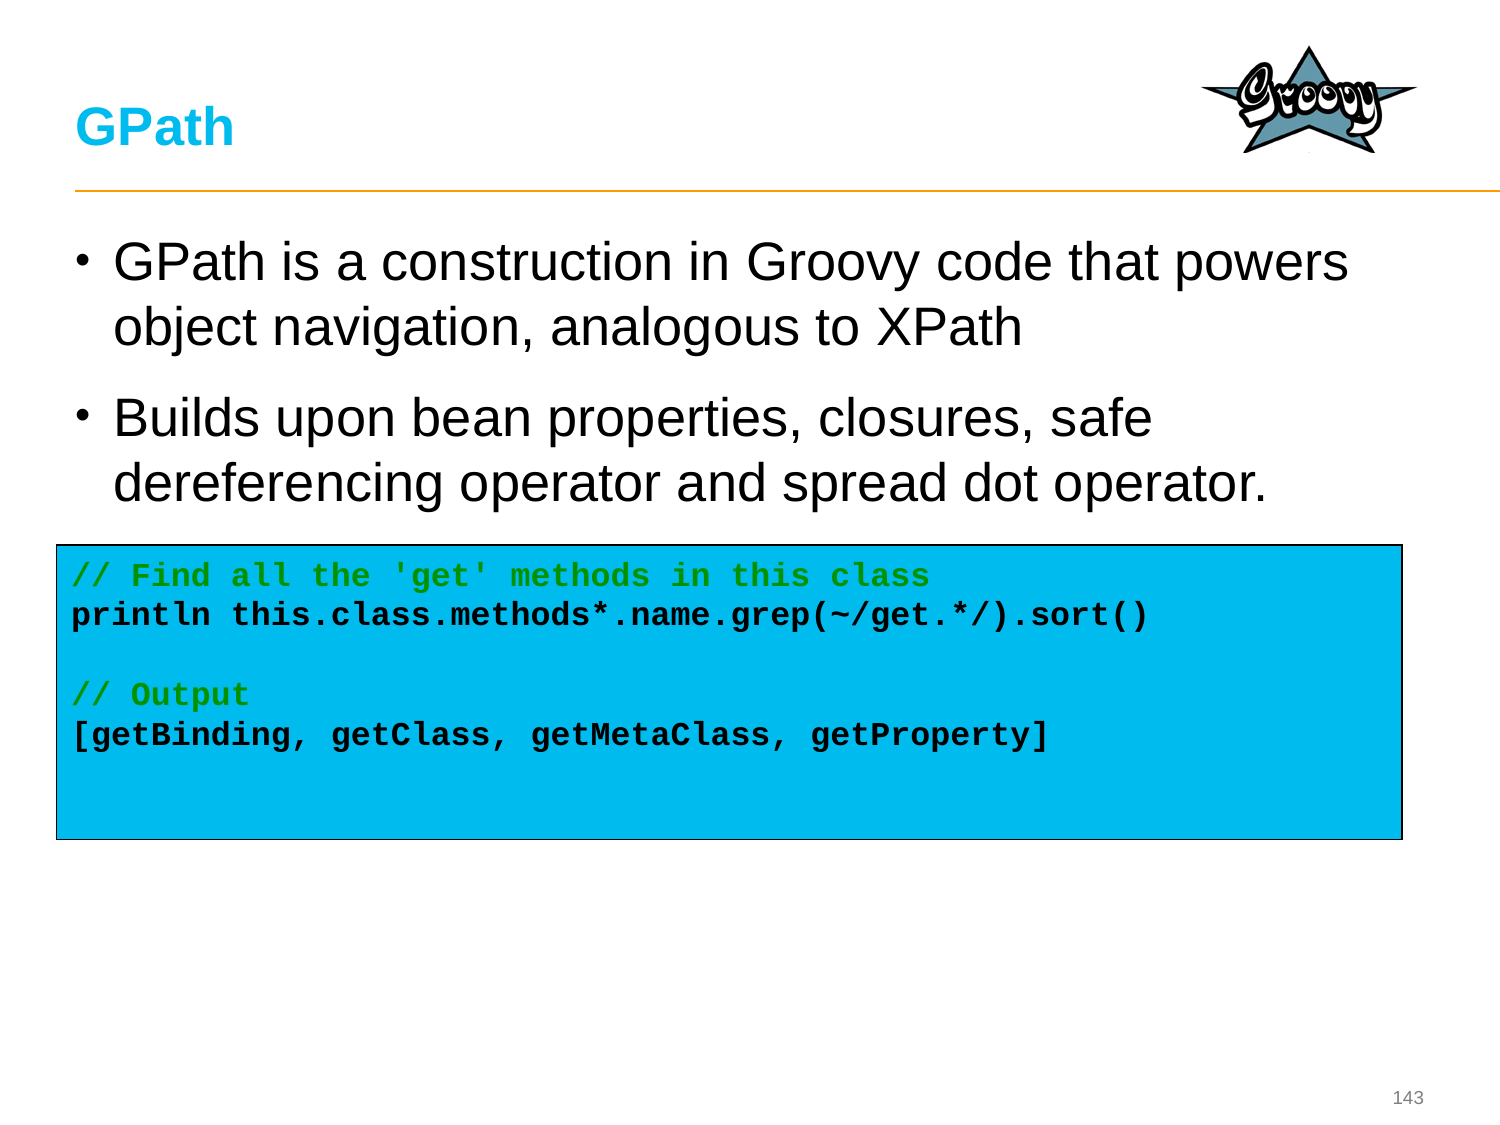

# GPath
GPath is a construction in Groovy code that powers object navigation, analogous to XPath
Builds upon bean properties, closures, safe dereferencing operator and spread dot operator.
// Find all the 'get' methods in this class
println this.class.methods*.name.grep(~/get.*/).sort()

// Output
[getBinding, getClass, getMetaClass, getProperty]